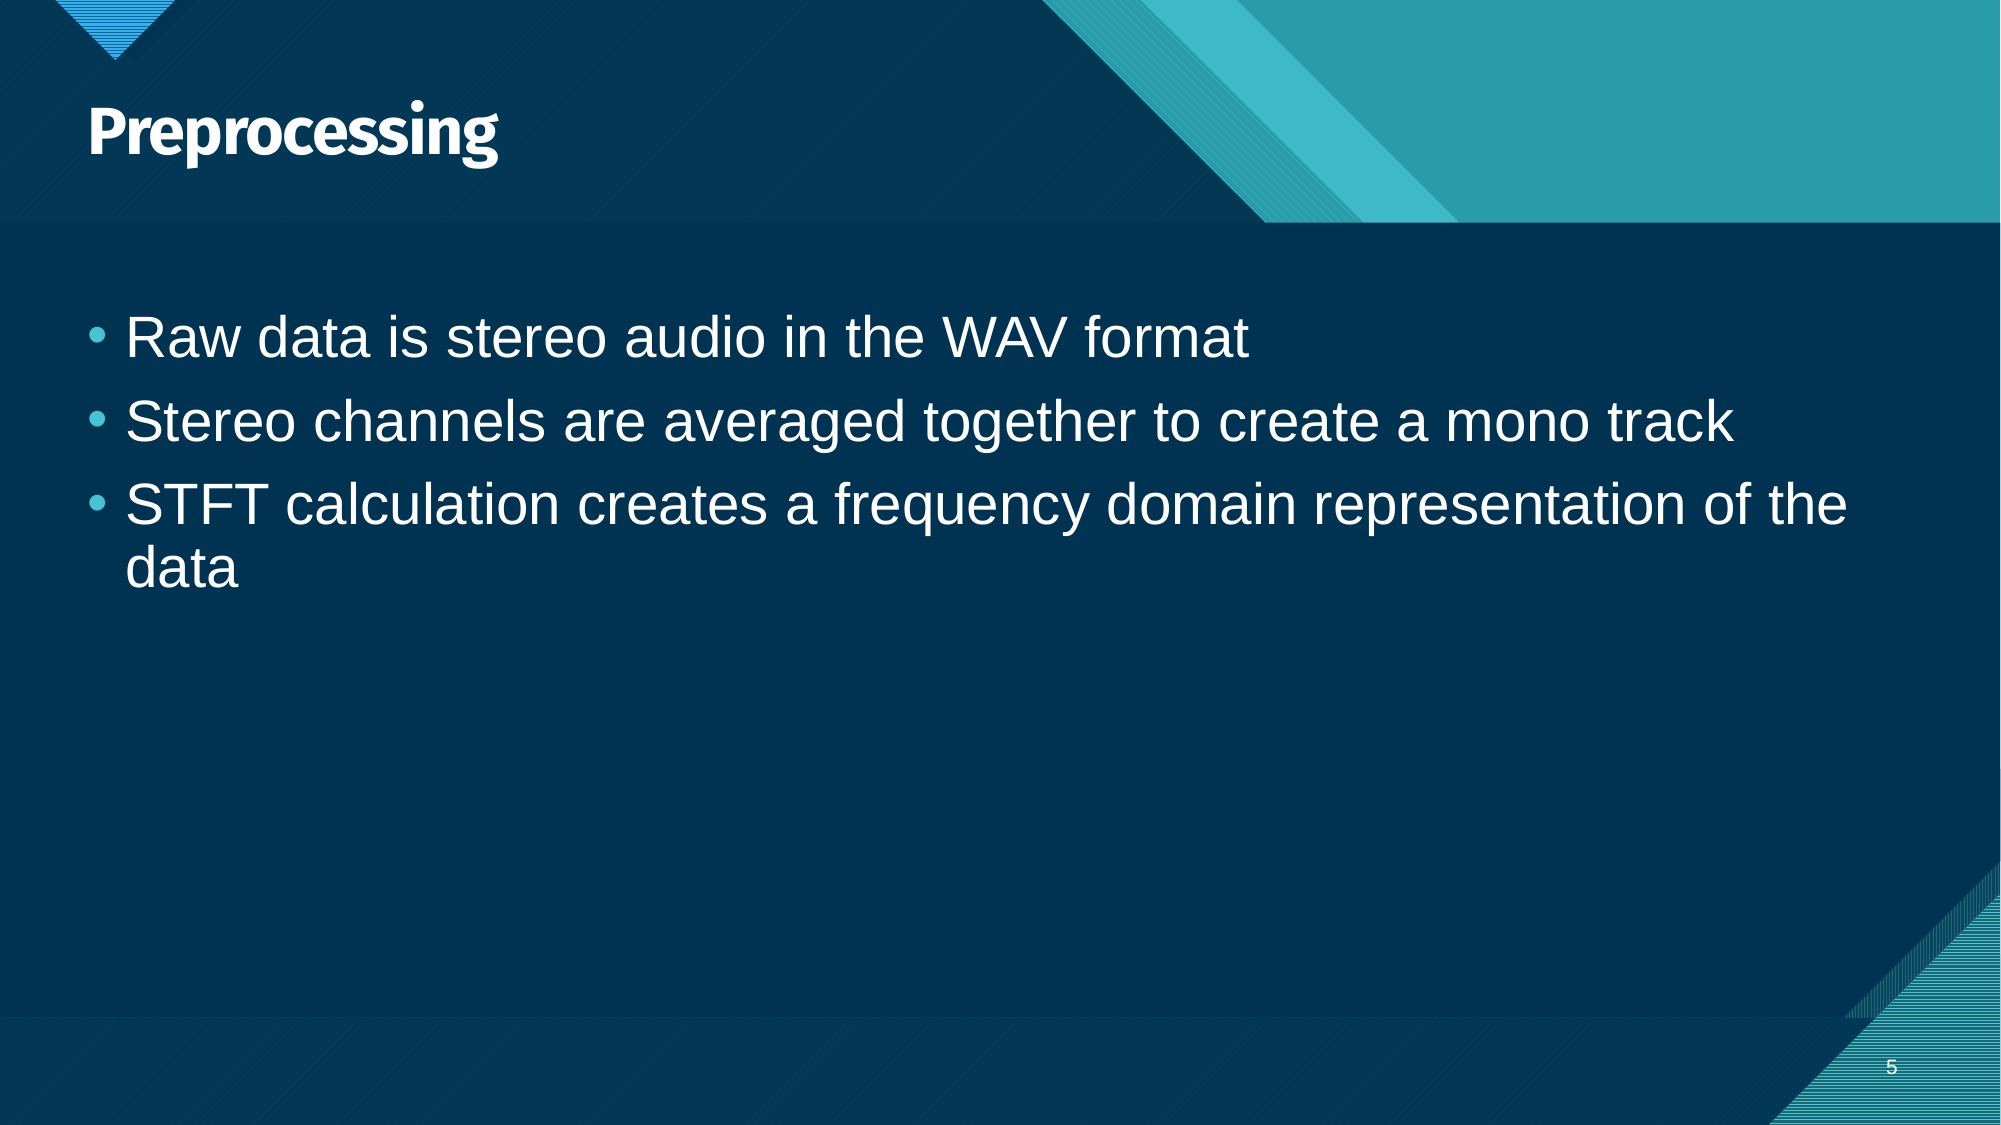

# Preprocessing
Raw data is stereo audio in the WAV format
Stereo channels are averaged together to create a mono track
STFT calculation creates a frequency domain representation of the data

5